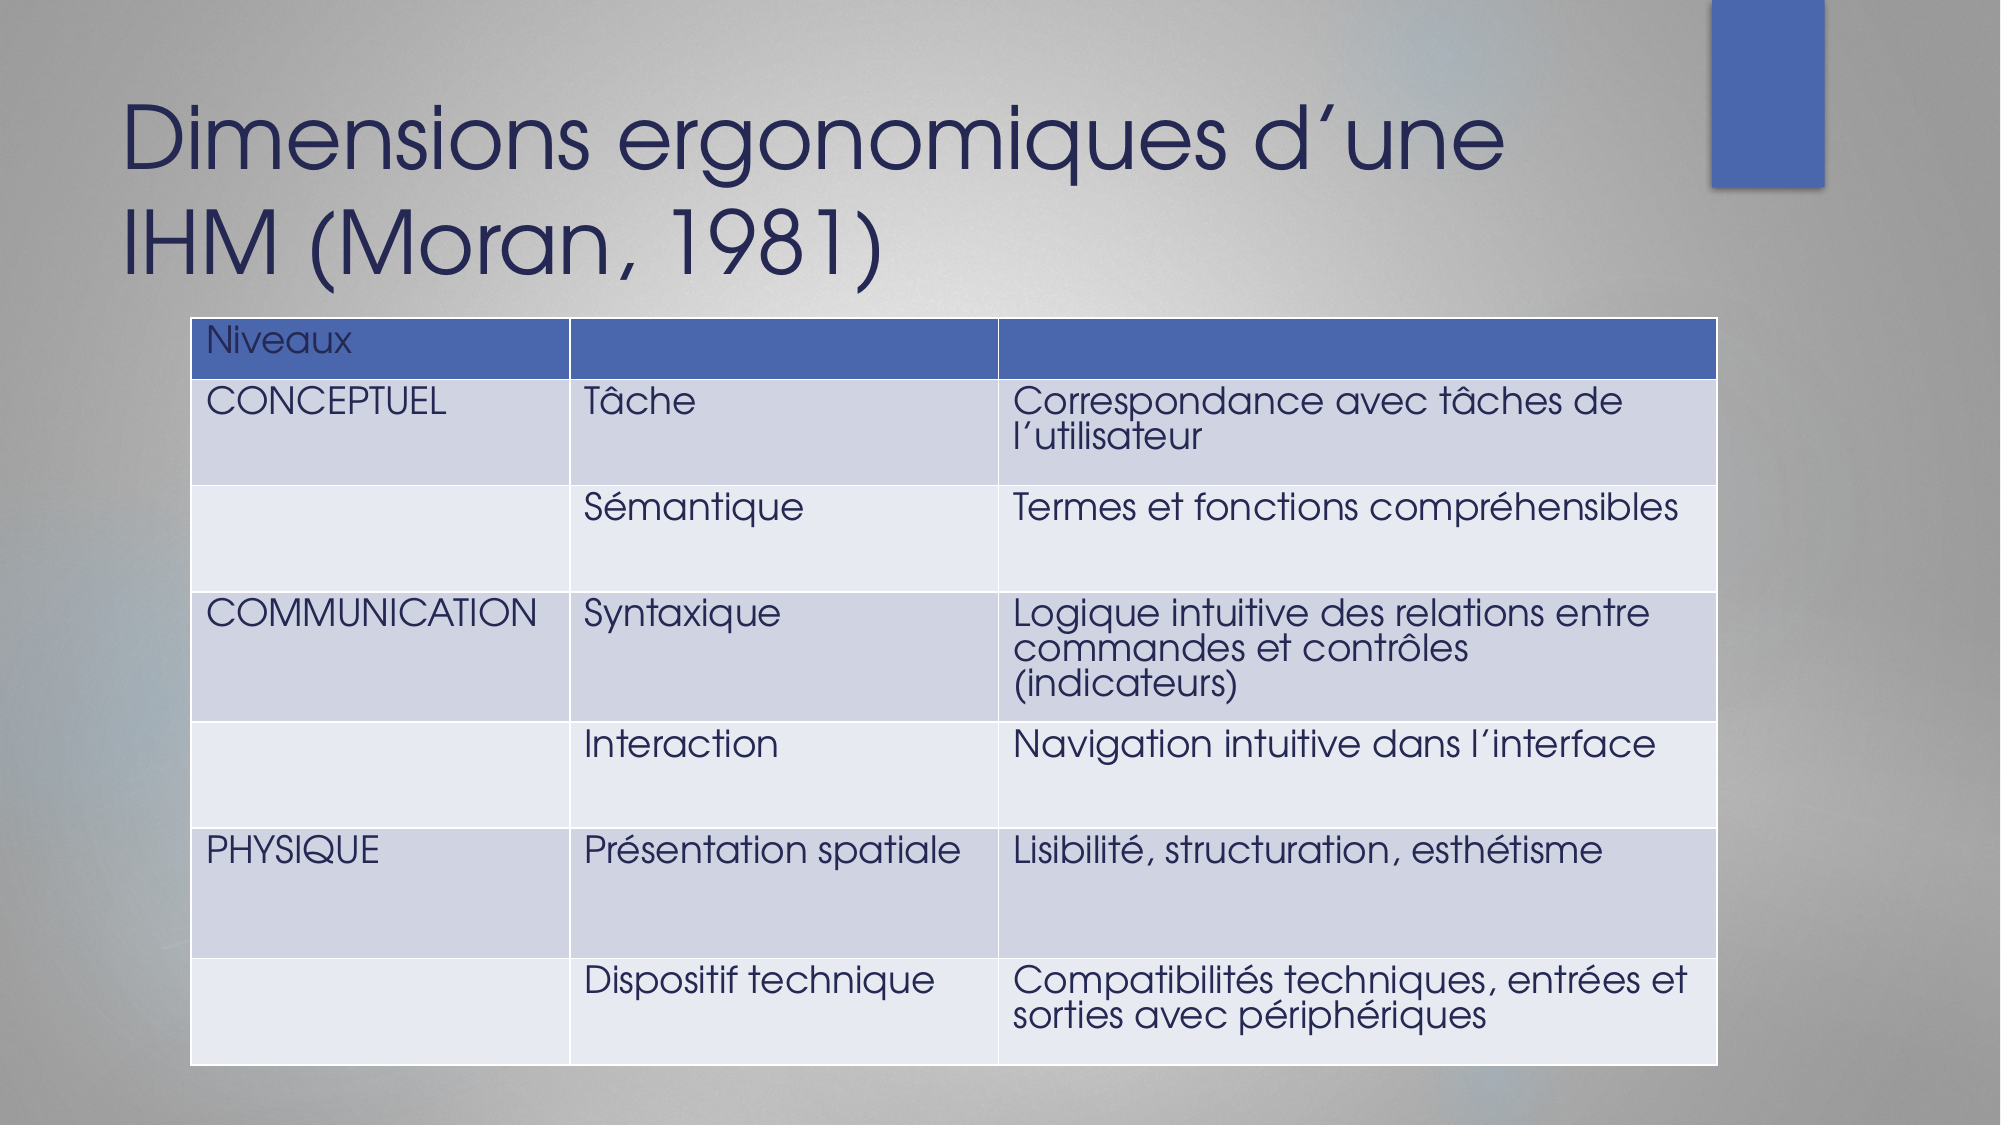

# Dimensions ergonomiques d’une IHM (Moran, 1981)
| Niveaux |  |  |
| --- | --- | --- |
| CONCEPTUEL | Tâche | Correspondance avec tâches de l’utilisateur |
|  | Sémantique | Termes et fonctions compréhensibles |
| COMMUNICATION | Syntaxique | Logique intuitive des relations entre commandes et contrôles (indicateurs) |
|  | Interaction | Navigation intuitive dans l’interface |
| PHYSIQUE | Présentation spatiale | Lisibilité, structuration, esthétisme |
|  | Dispositif technique | Compatibilités techniques, entrées et sorties avec périphériques |